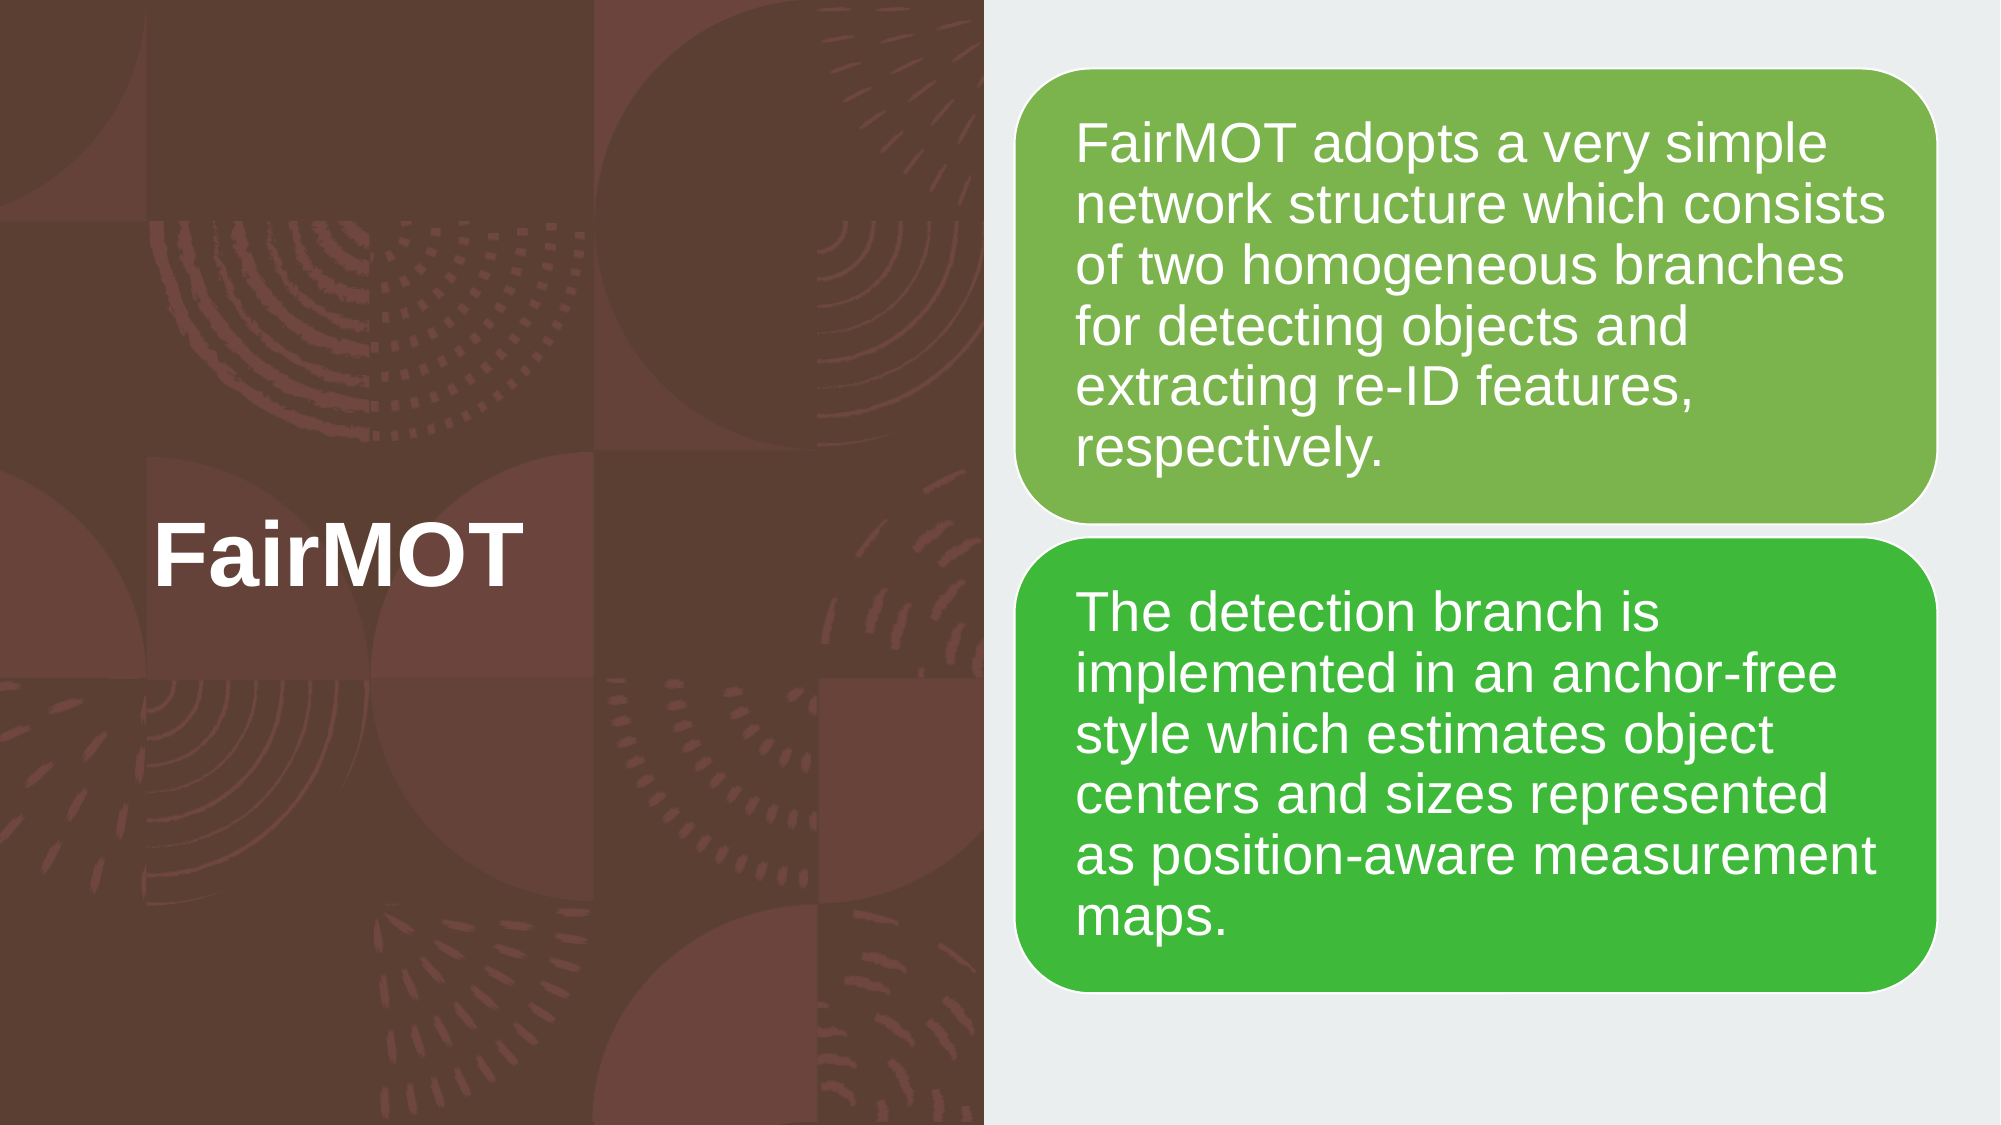

FairMOT adopts a very simple network structure which consists of two homogeneous branches for detecting objects and extracting re-ID features, respectively.
The detection branch is implemented in an anchor-free style which estimates object centers and sizes represented as position-aware measurement maps.
# FairMOT